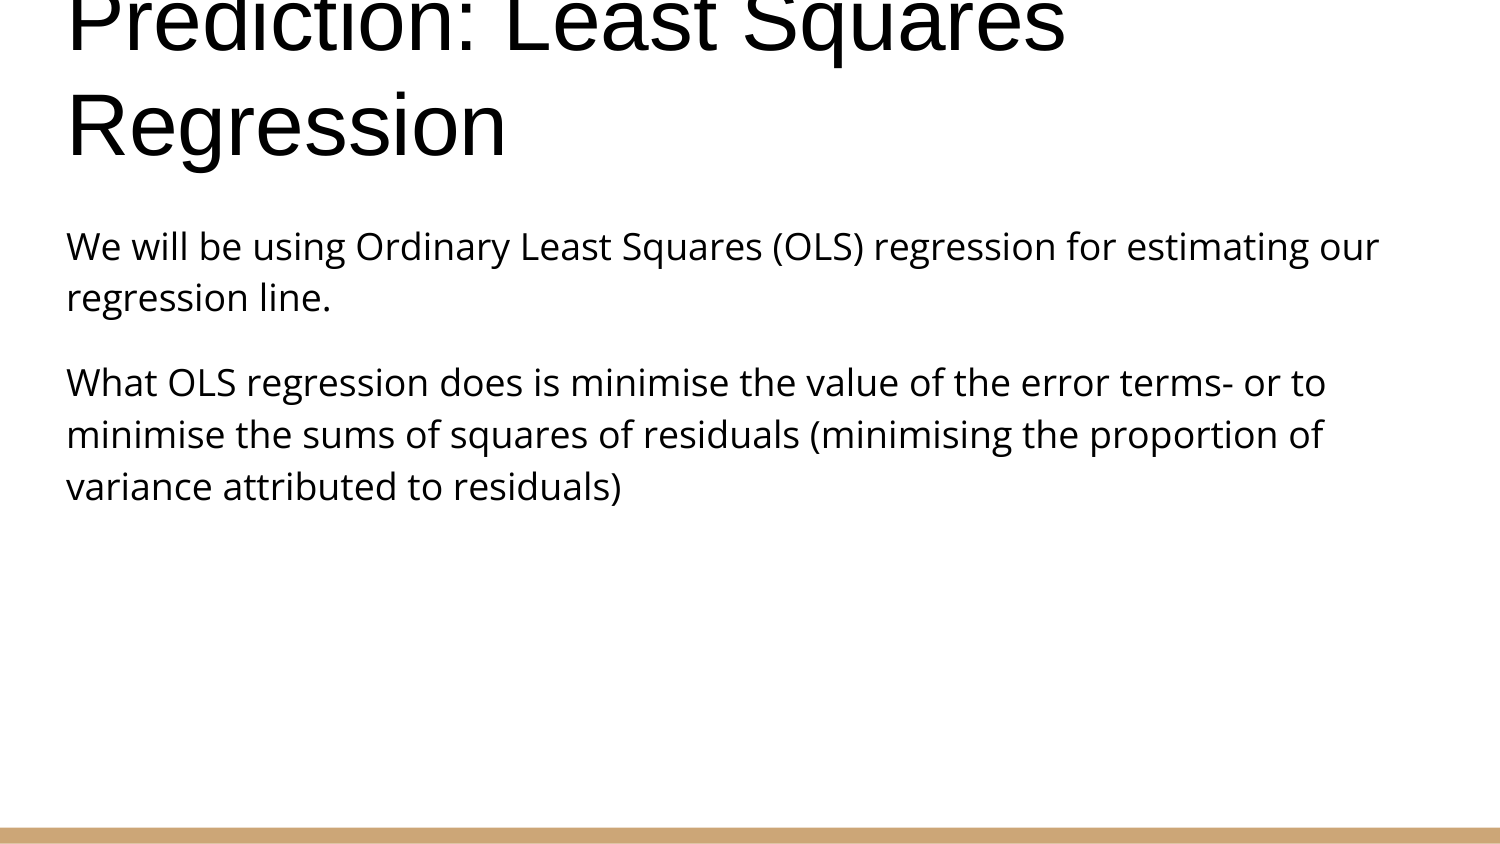

# Prediction: Least Squares Regression
We will be using Ordinary Least Squares (OLS) regression for estimating our regression line.
What OLS regression does is minimise the value of the error terms- or to minimise the sums of squares of residuals (minimising the proportion of variance attributed to residuals)